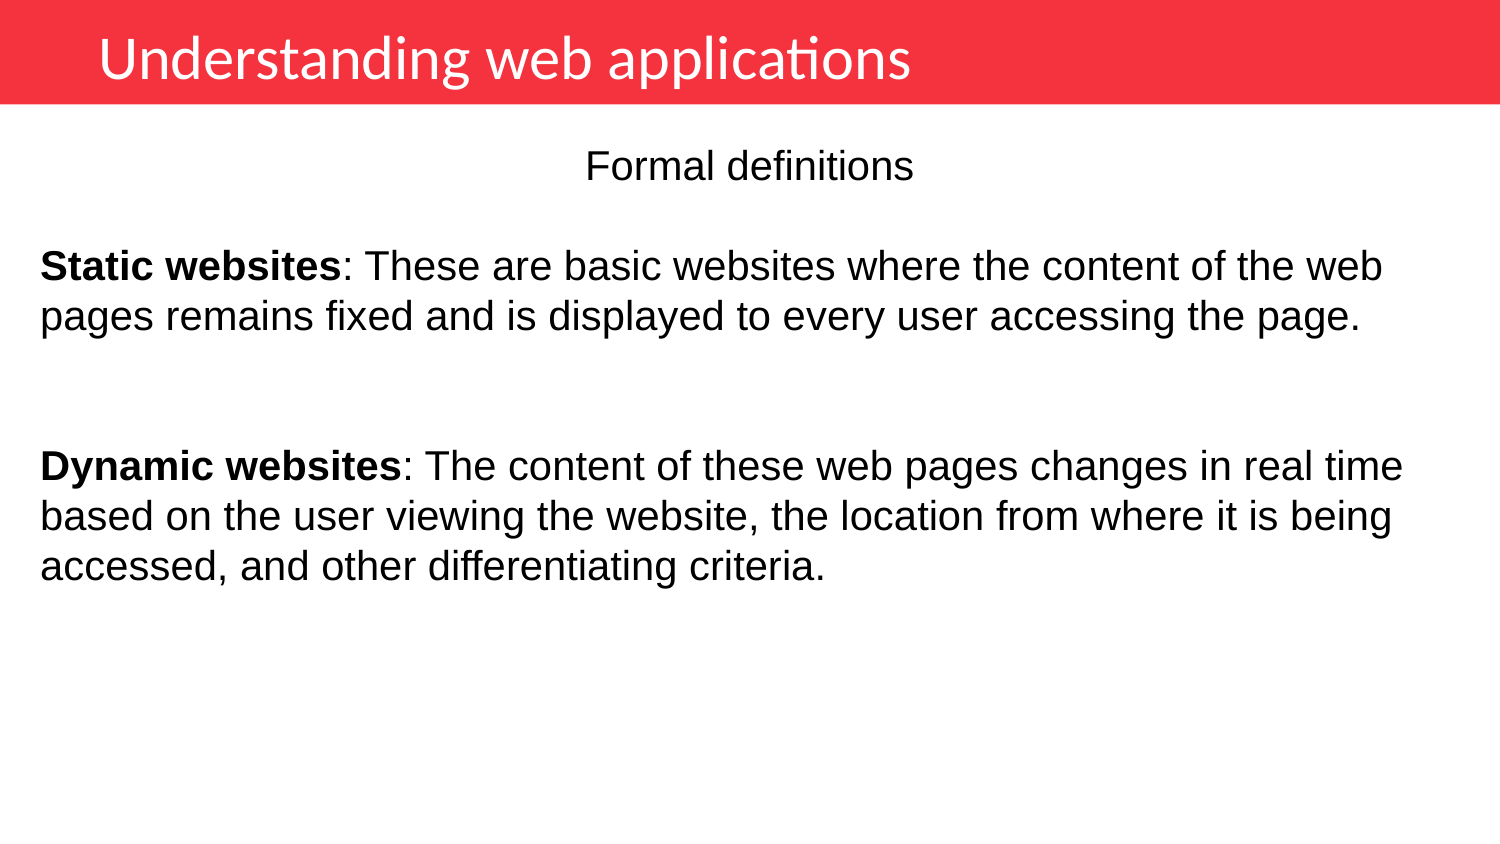

Understanding web applications

Formal definitions

Static websites: These are basic websites where the content of the web pages remains fixed and is displayed to every user accessing the page.

Dynamic websites: The content of these web pages changes in real time based on the user viewing the website, the location from where it is being accessed, and other differentiating criteria.